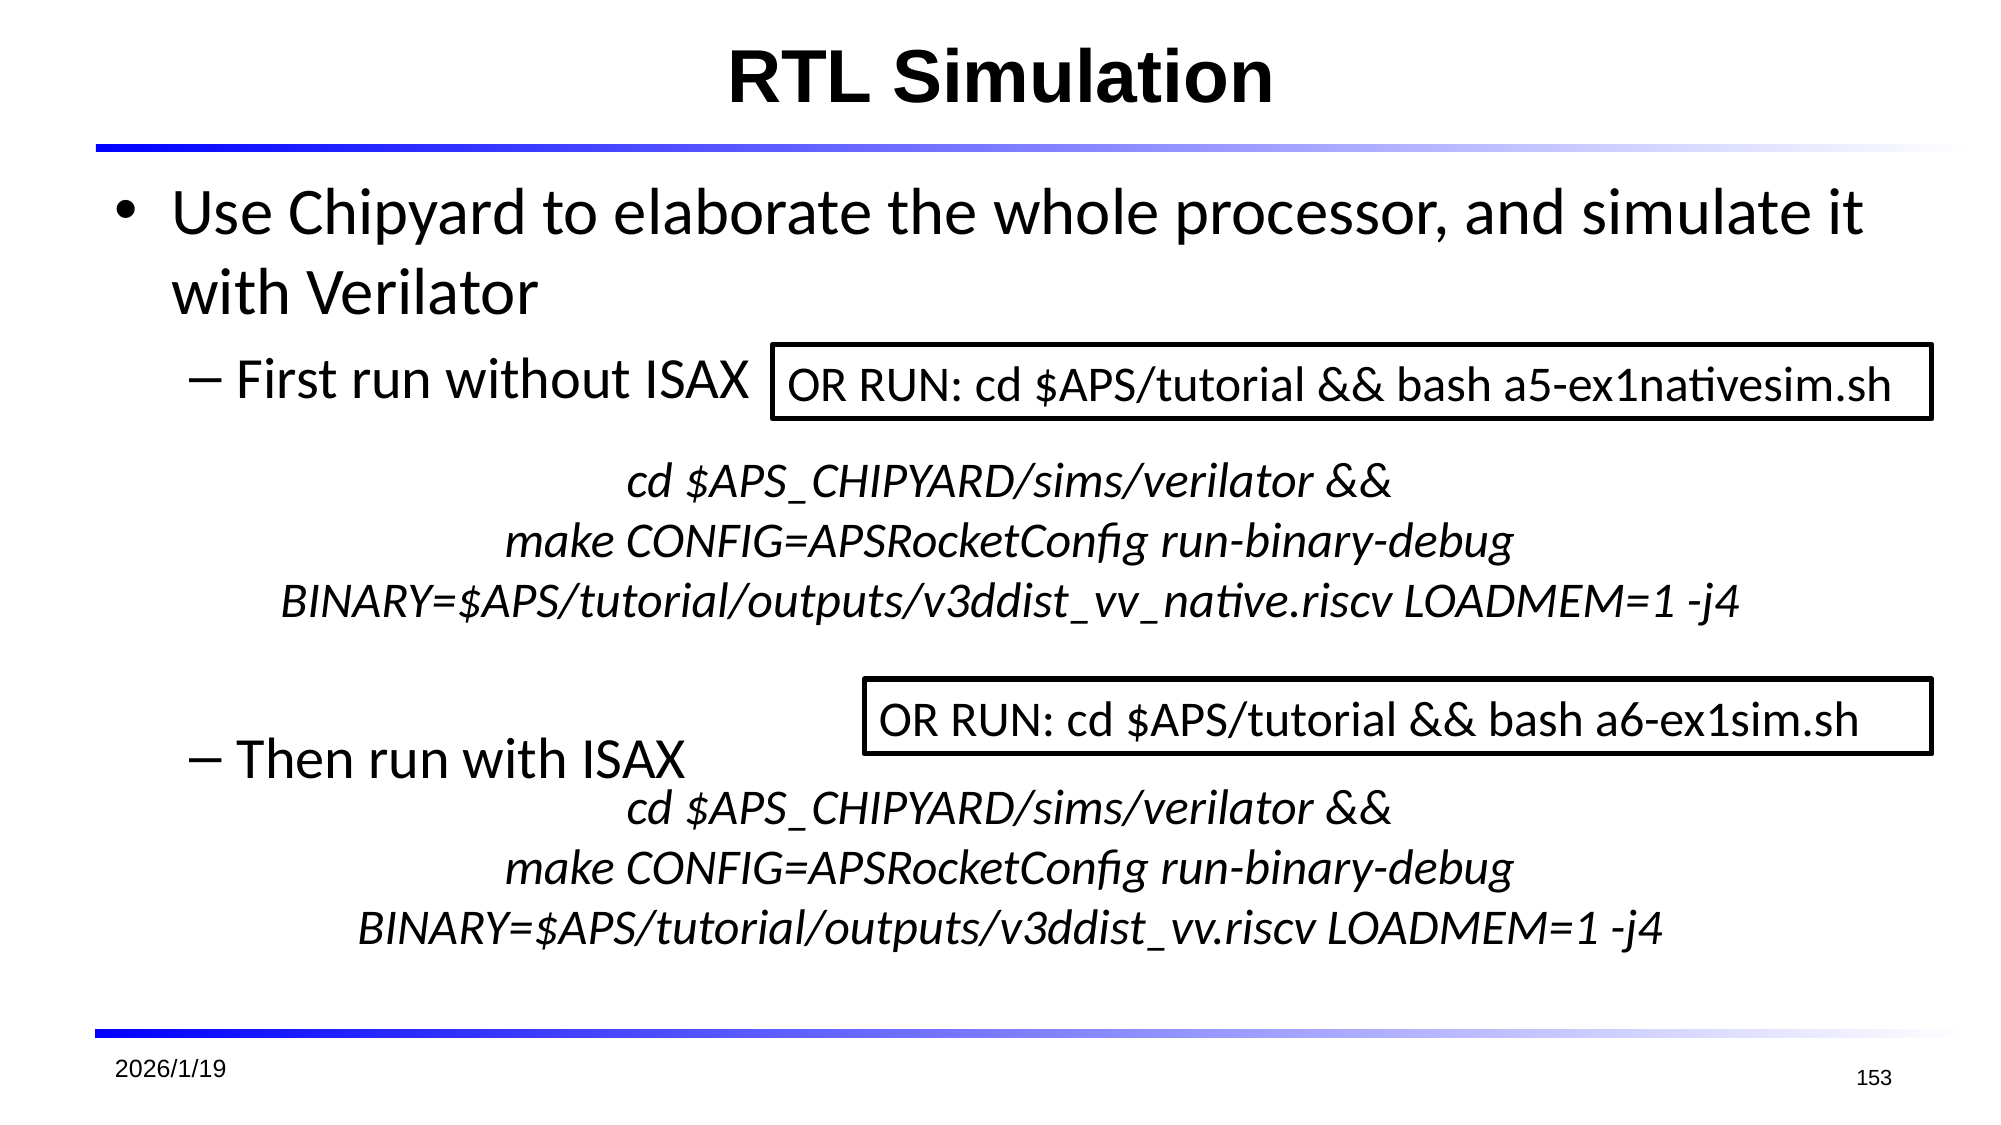

# RTL Simulation
Use Chipyard to elaborate the whole processor, and simulate it with Verilator
First run without ISAX

Then run with ISAX
OR RUN: cd $APS/tutorial && bash a5-ex1nativesim.sh
cd $APS_CHIPYARD/sims/verilator &&
make CONFIG=APSRocketConfig run-binary-debug
BINARY=$APS/tutorial/outputs/v3ddist_vv_native.riscv LOADMEM=1 -j4
OR RUN: cd $APS/tutorial && bash a6-ex1sim.sh
cd $APS_CHIPYARD/sims/verilator &&
make CONFIG=APSRocketConfig run-binary-debug
BINARY=$APS/tutorial/outputs/v3ddist_vv.riscv LOADMEM=1 -j4
2026/1/19
153